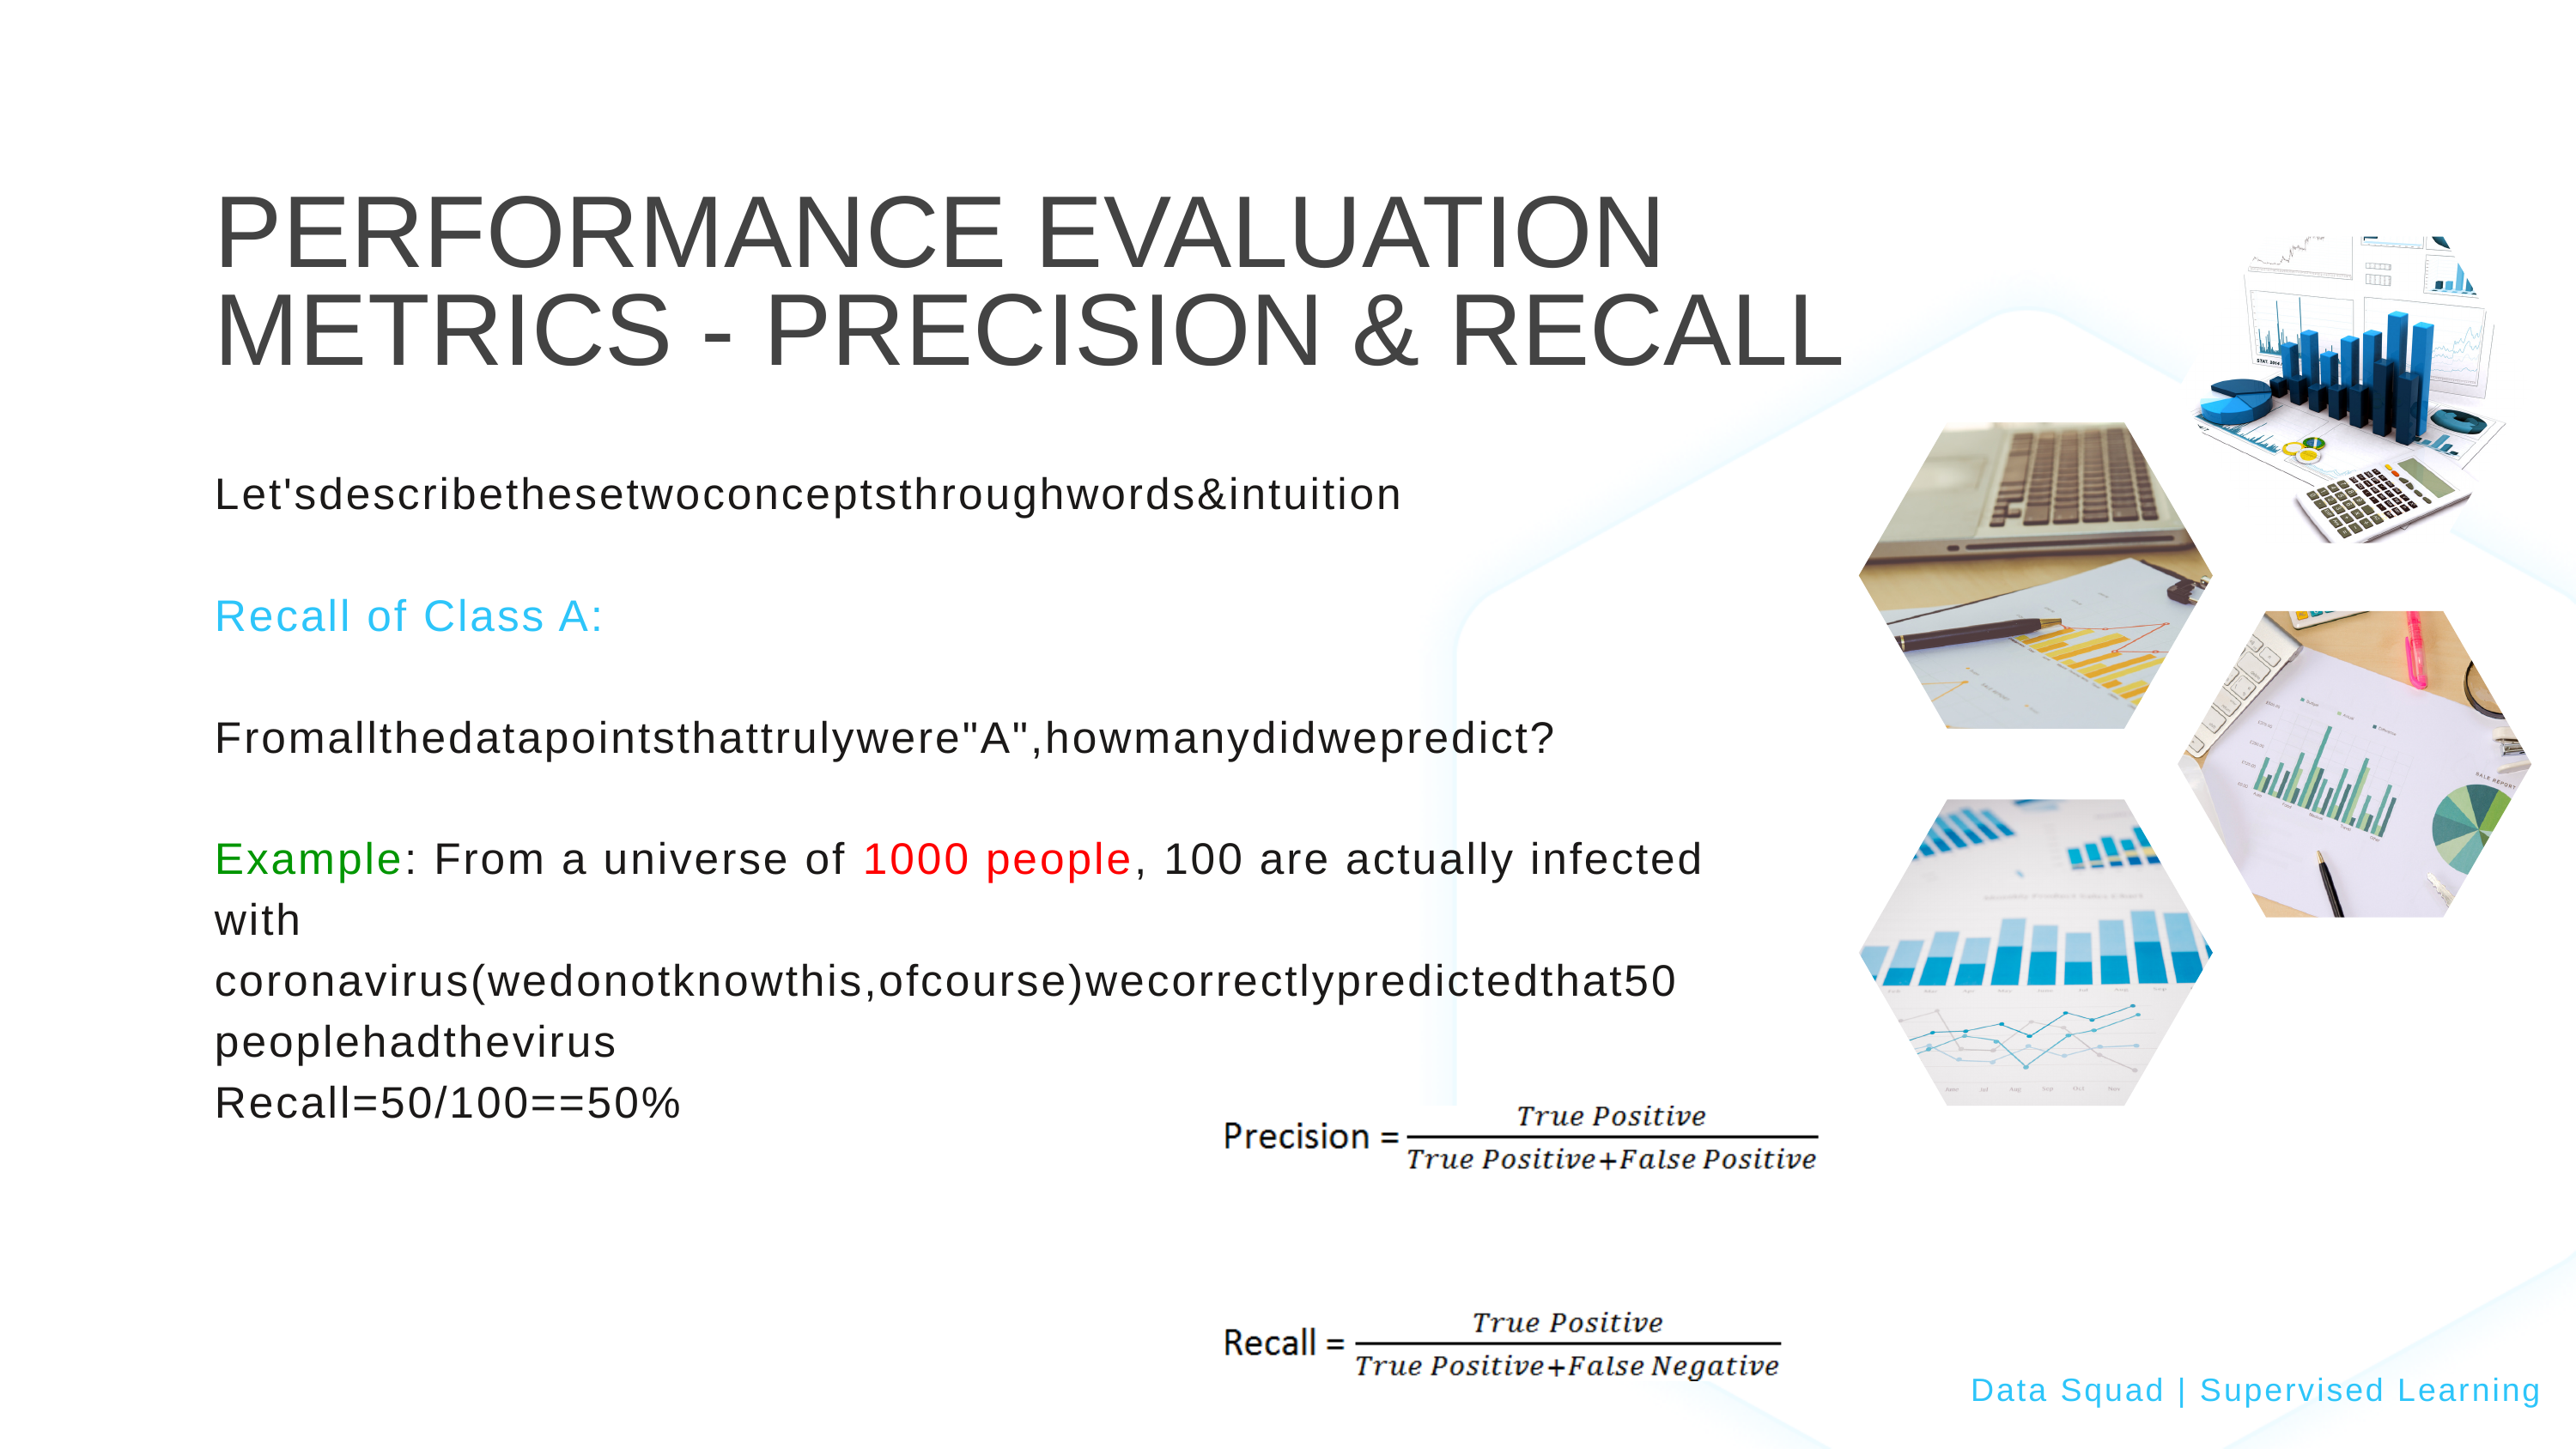

PERFORMANCE EVALUATION METRICS - PRECISION & RECALL

Let'sdescribethesetwoconceptsthroughwords&intuition

Recall of Class A:

Fromallthedatapointsthattrulywere"A",howmanydidwepredict?

Example: From a universe of 1000 people, 100 are actually infected with  coronavirus(wedonotknowthis,ofcourse)wecorrectlypredictedthat50  peoplehadthevirus
Recall=50/100==50%

Data Squad | Supervised Learning